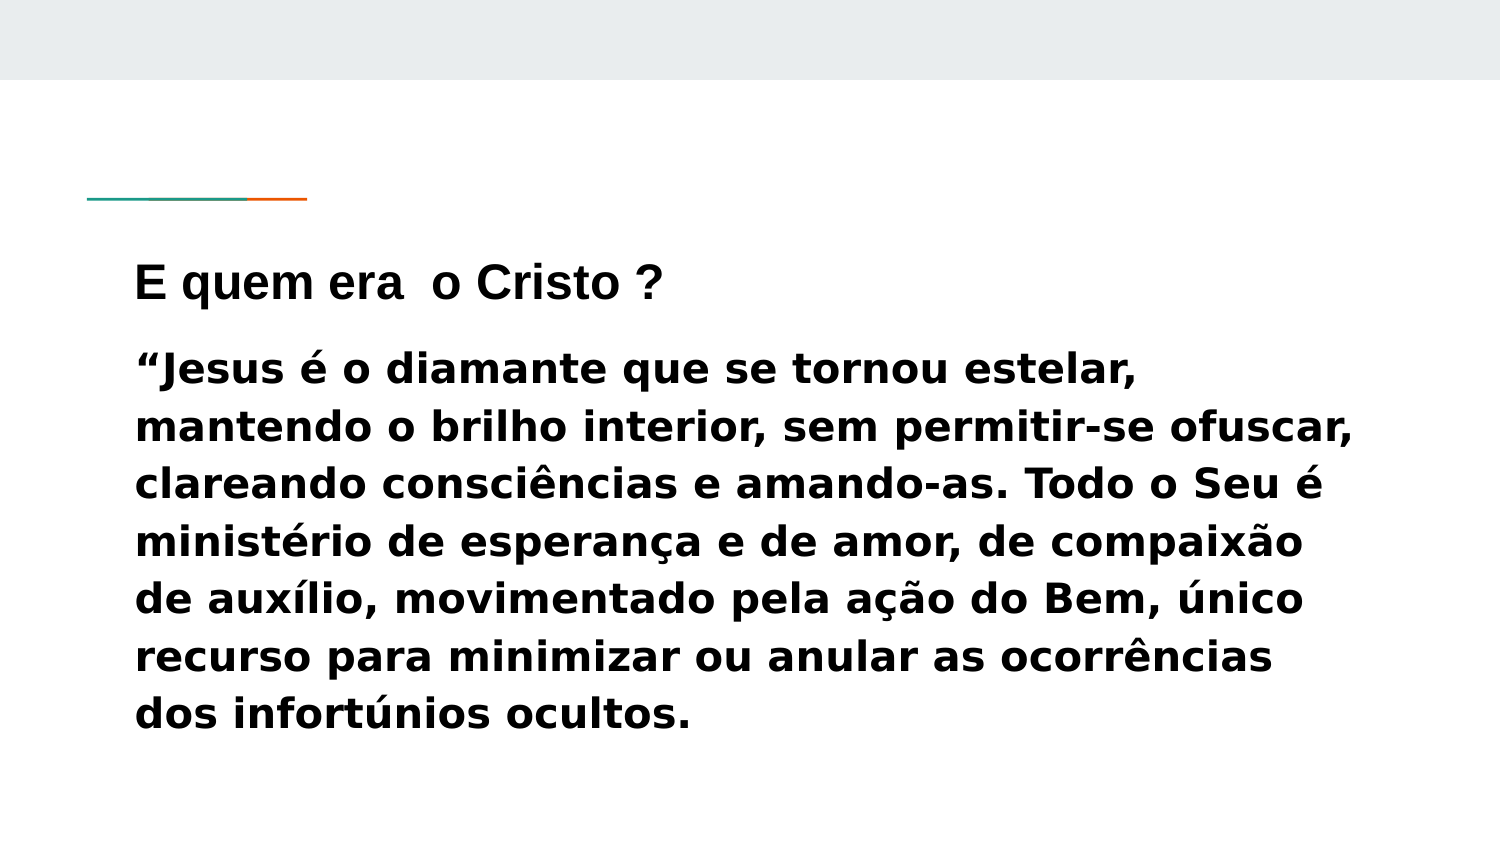

E quem era  o Cristo ?
“Jesus é o diamante que se tornou estelar, mantendo o brilho interior, sem permitir-se ofuscar, clareando consciências e amando-as. Todo o Seu é ministério de esperança e de amor, de compaixão de auxílio, movimentado pela ação do Bem, único recurso para minimizar ou anular as ocorrências dos infortúnios ocultos.